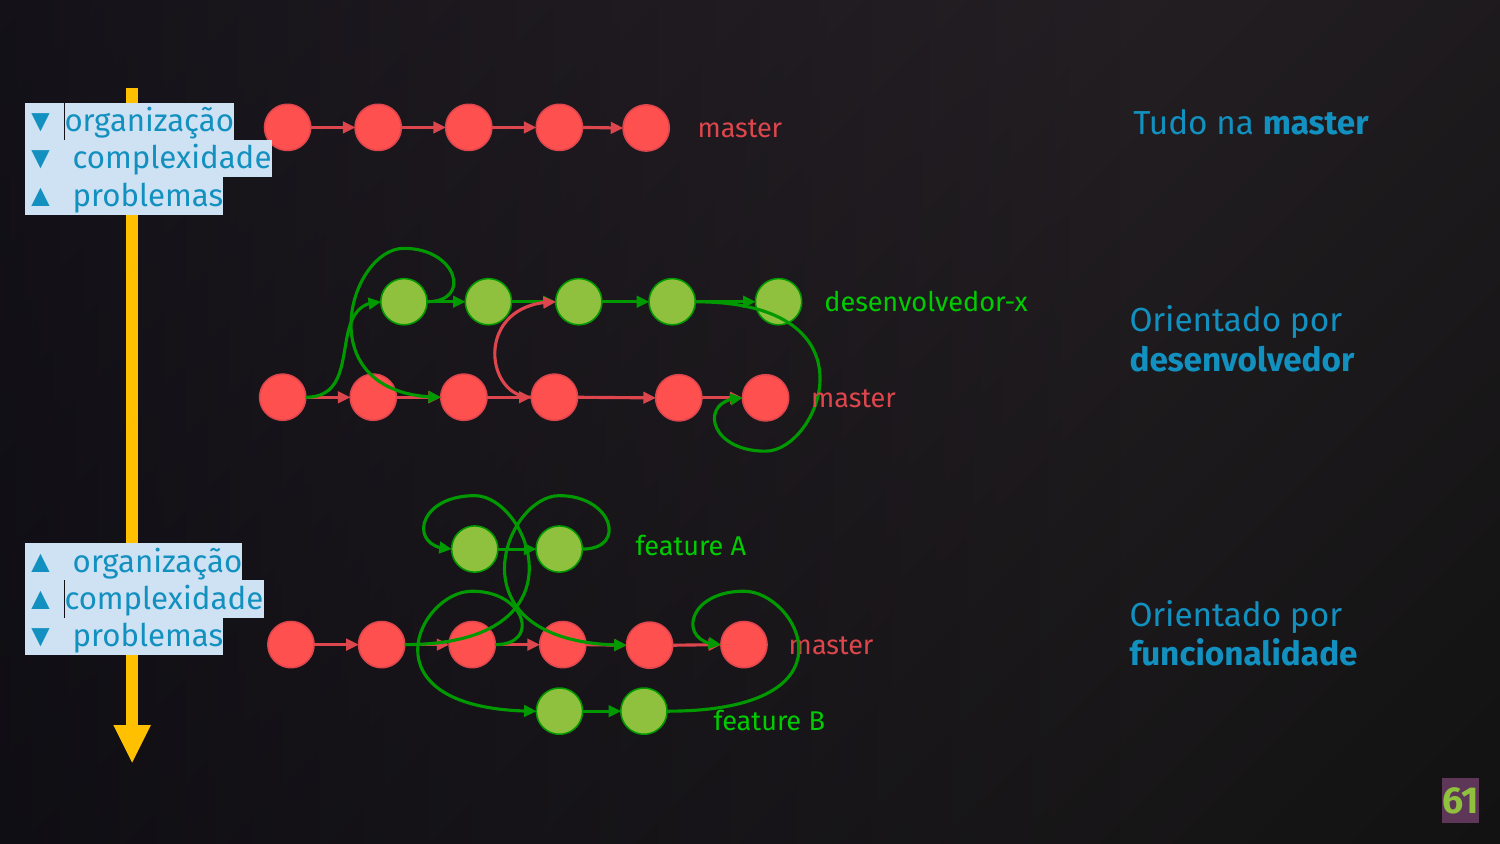

▼ organização
▼  complexidade
▲  problemas
Tudo na master
master

desenvolvedor-x

Orientado por desenvolvedor
master

feature A
▲  organização
▲ complexidade
▼  problemas

Orientado por funcionalidade
master

feature B
61